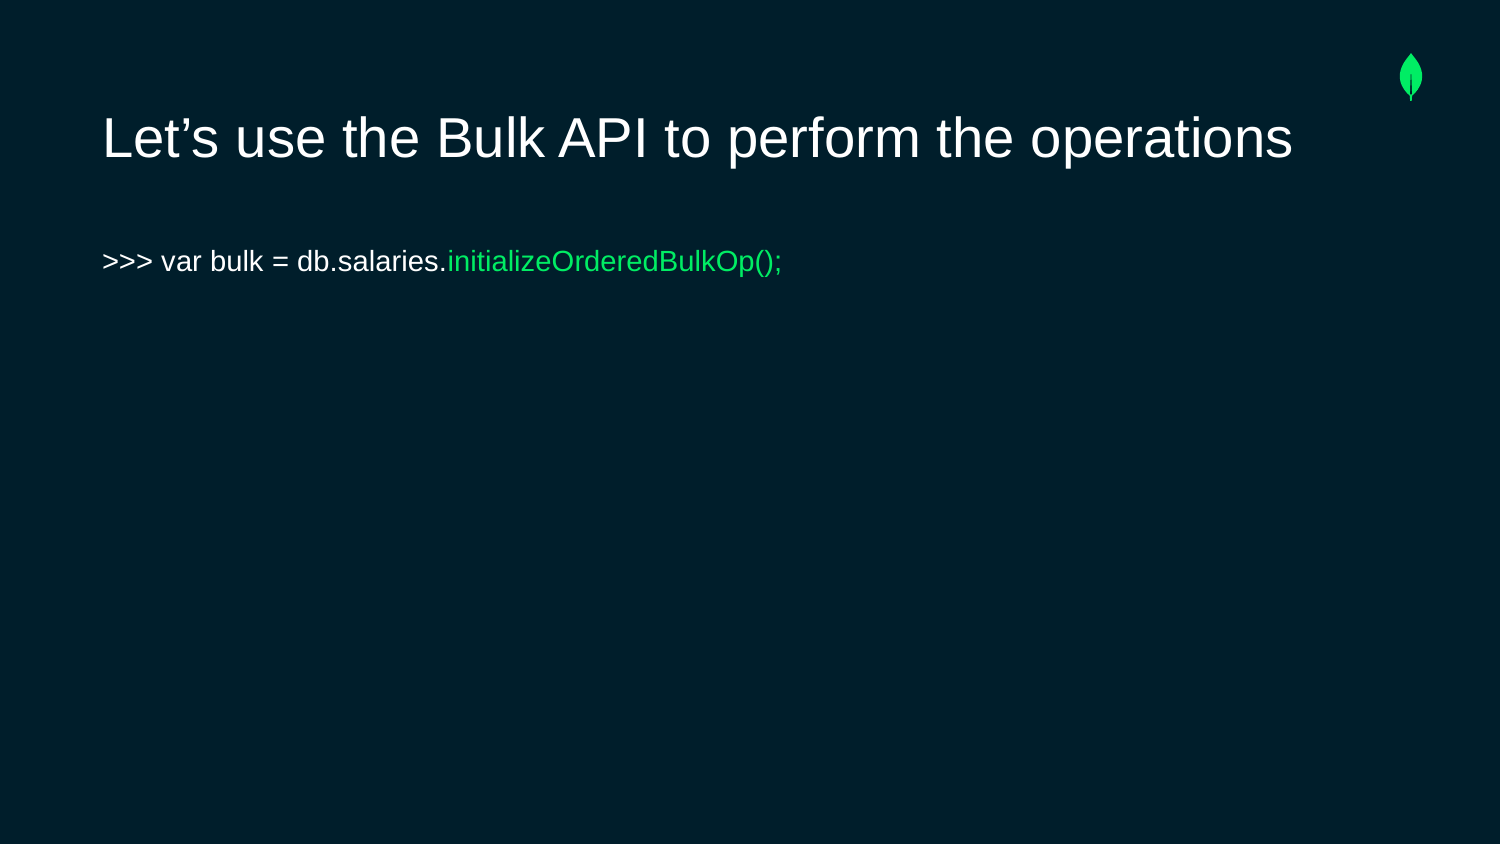

# Let’s use the Bulk API to perform the operations

>>> var bulk = db.salaries.initializeOrderedBulkOp();